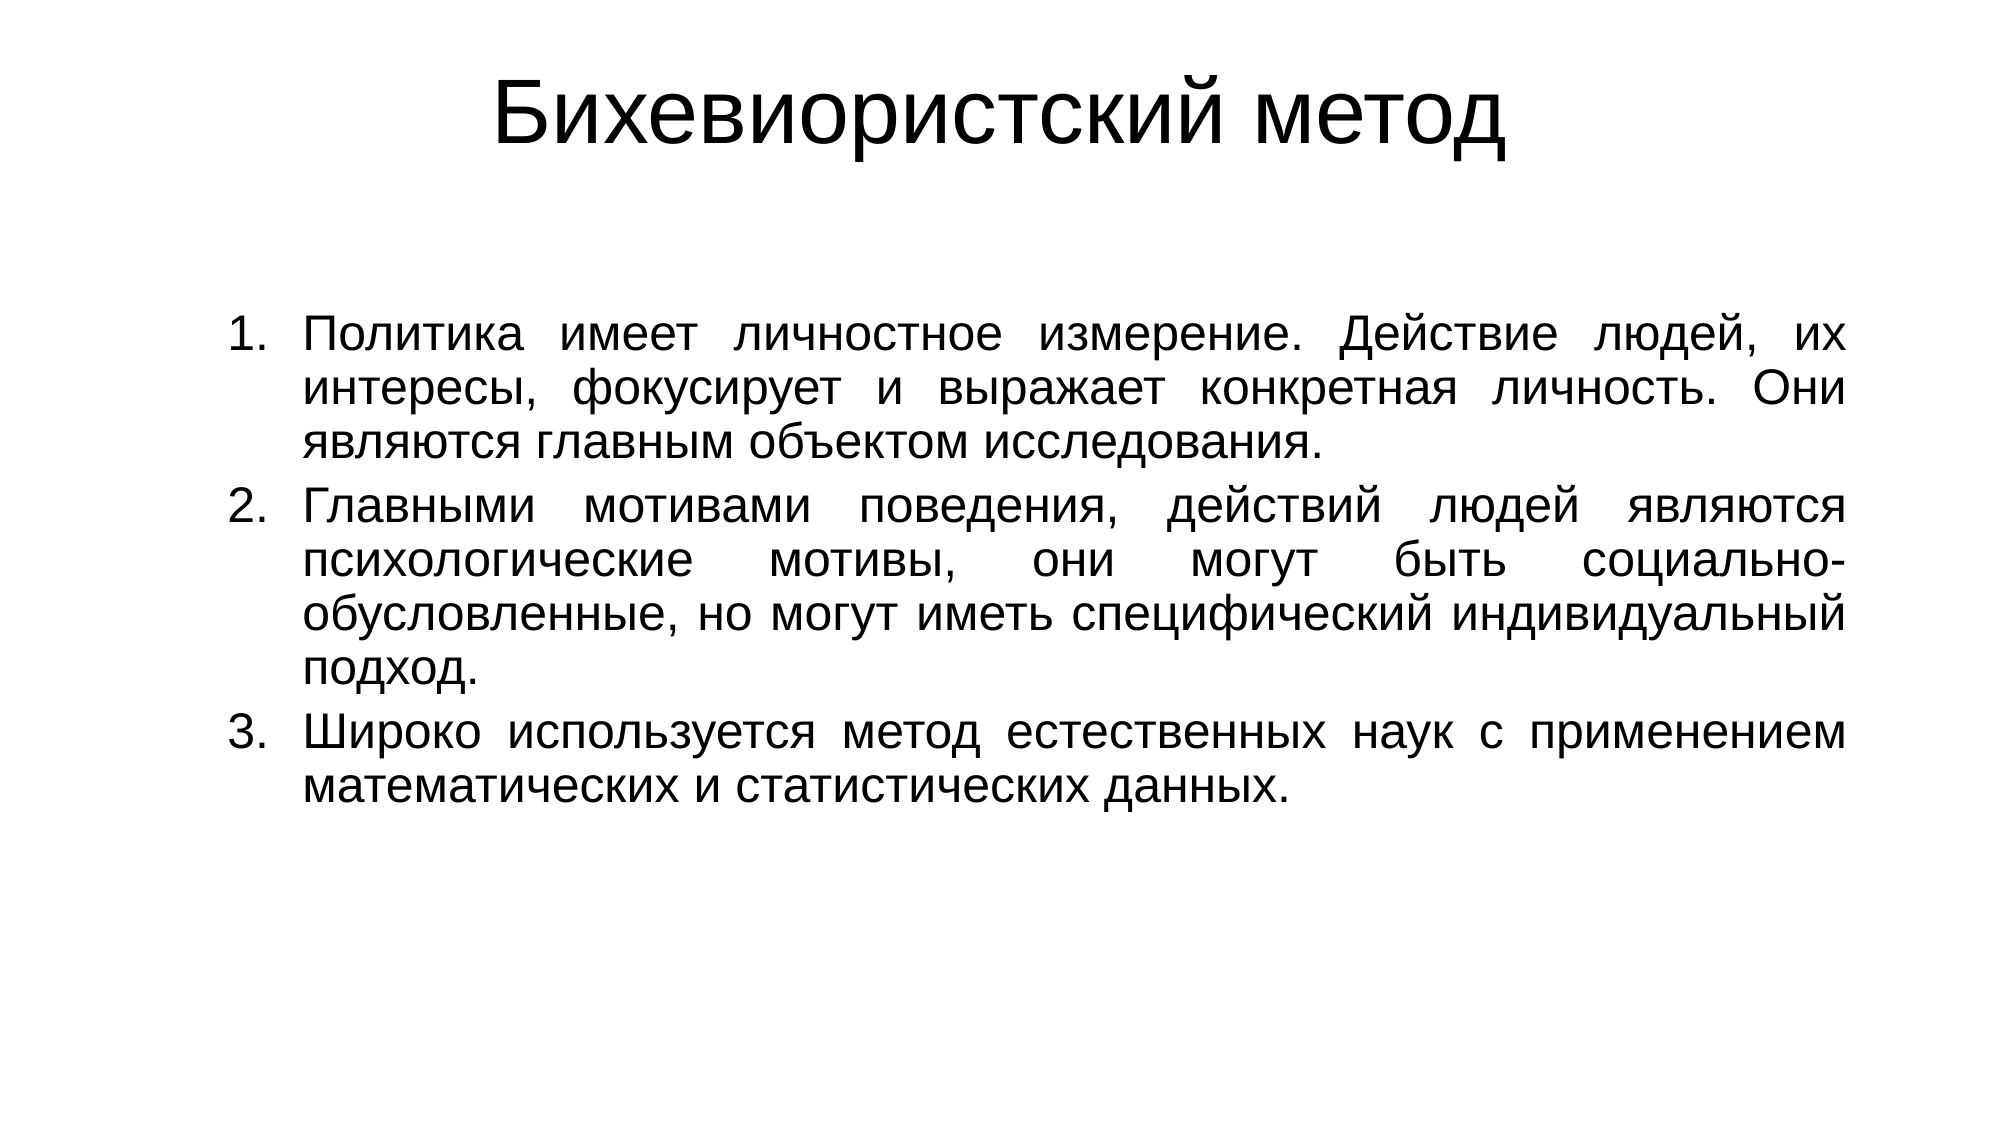

# Бихевиористский метод
Политика имеет личностное измерение. Действие людей, их интересы, фокусирует и выражает конкретная личность. Они являются главным объектом исследования.
Главными мотивами поведения, действий людей являются психологические мотивы, они могут быть социально-обусловленные, но могут иметь специфический индивидуальный подход.
Широко используется метод естественных наук с применением математических и статистических данных.